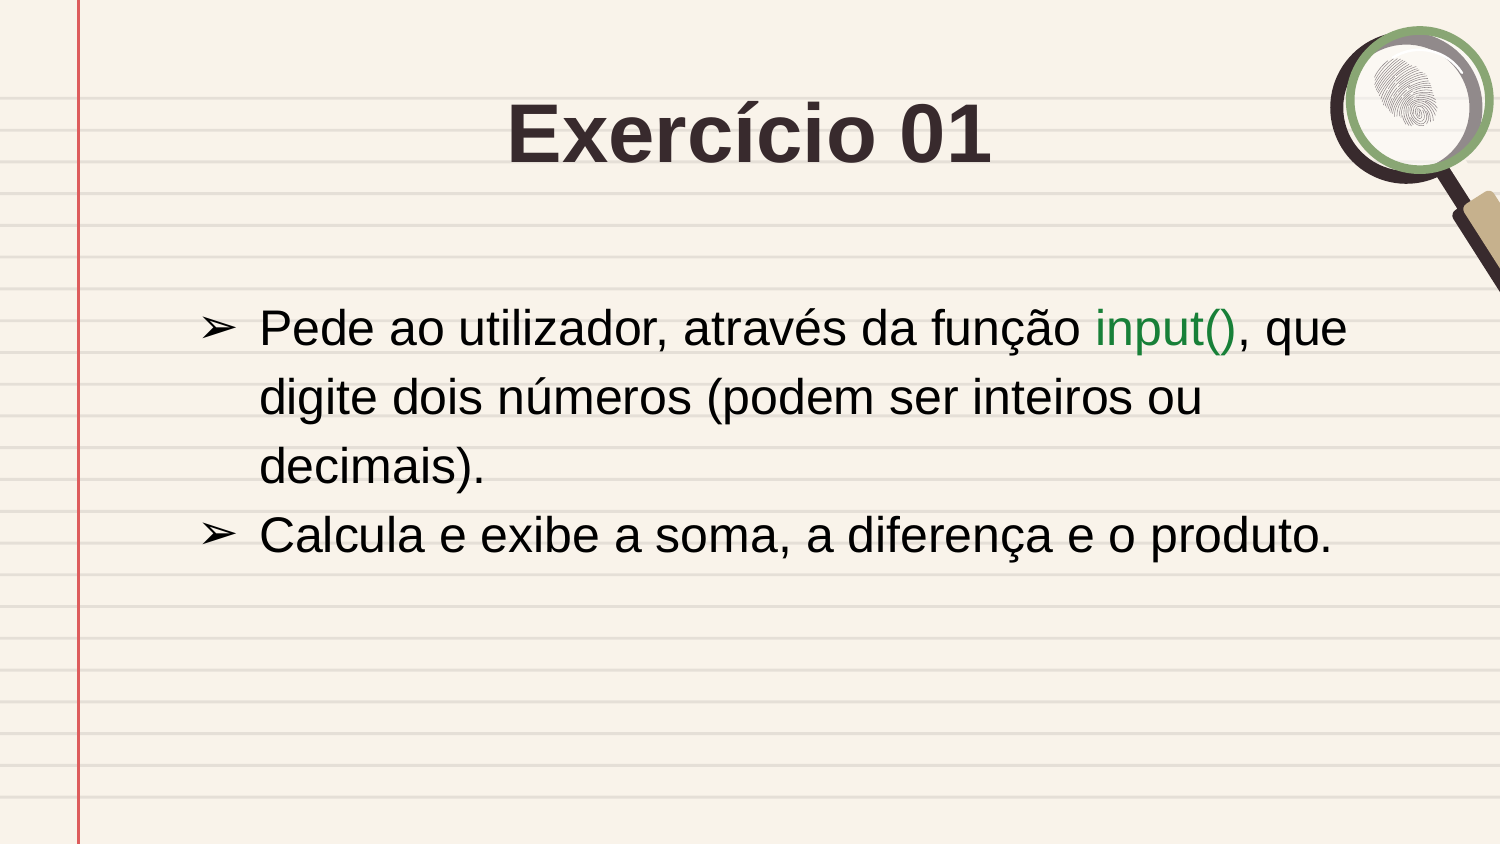

# Exercício 01
Pede ao utilizador, através da função input(), que digite dois números (podem ser inteiros ou decimais). ​
Calcula e exibe a soma, a diferença e o produto.